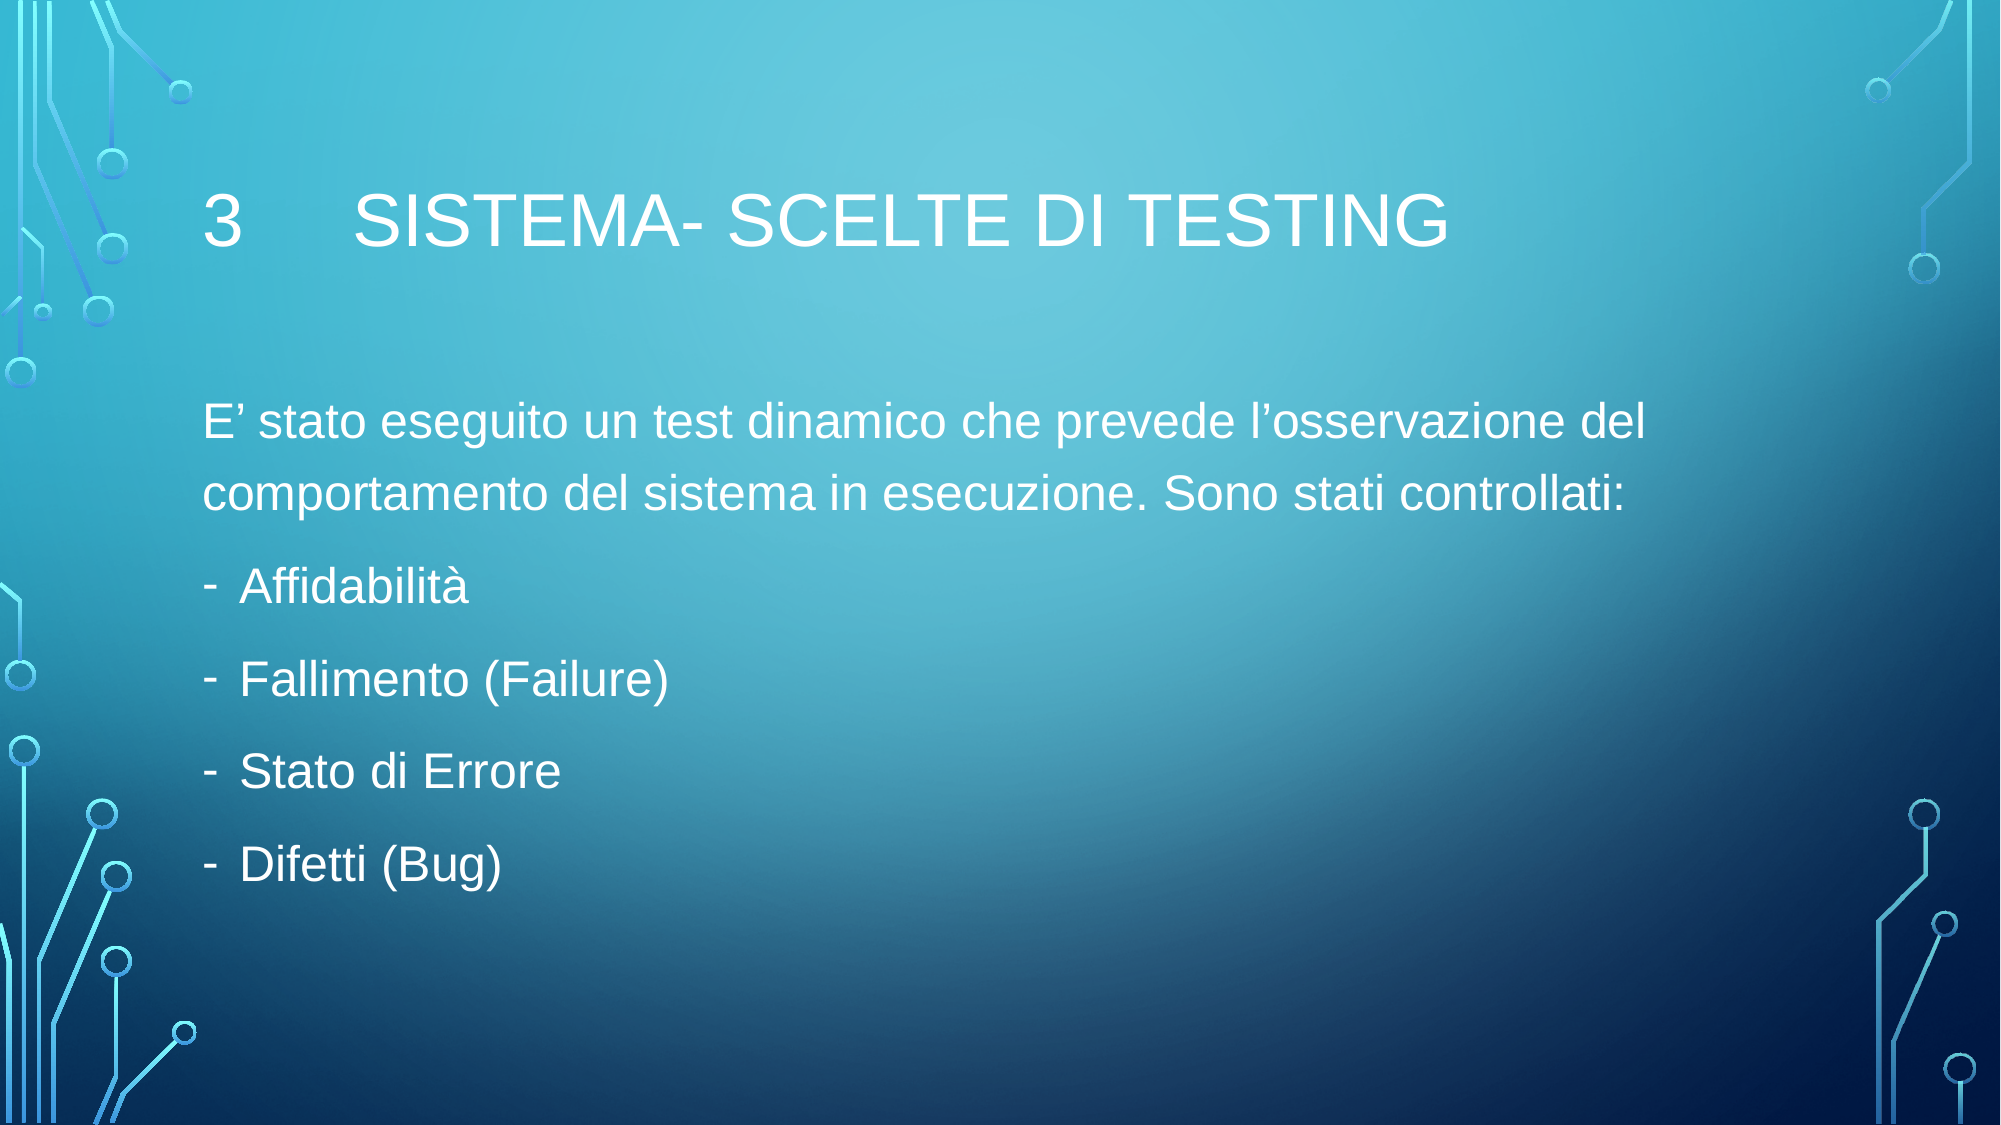

# 3	SISTEMA- SCELTE DI TESTING
E’ stato eseguito un test dinamico che prevede l’osservazione del comportamento del sistema in esecuzione. Sono stati controllati:
Affidabilità
Fallimento (Failure)
Stato di Errore
Difetti (Bug)